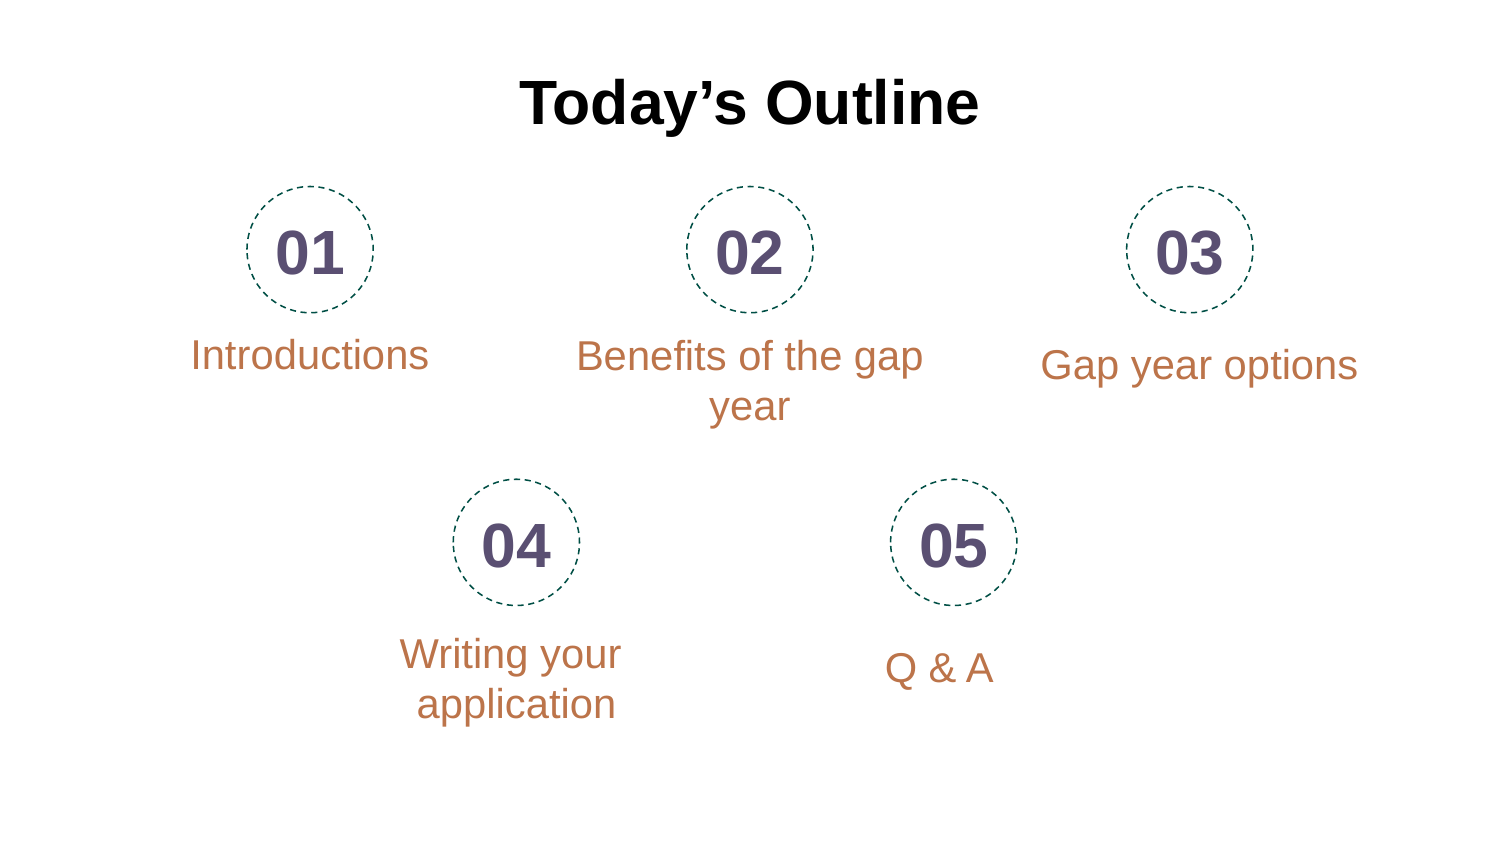

# Today’s Outline

01
02
03
Introductions
Gap year options
Benefits of the gap year

04
05
Q & A
Writing your
application